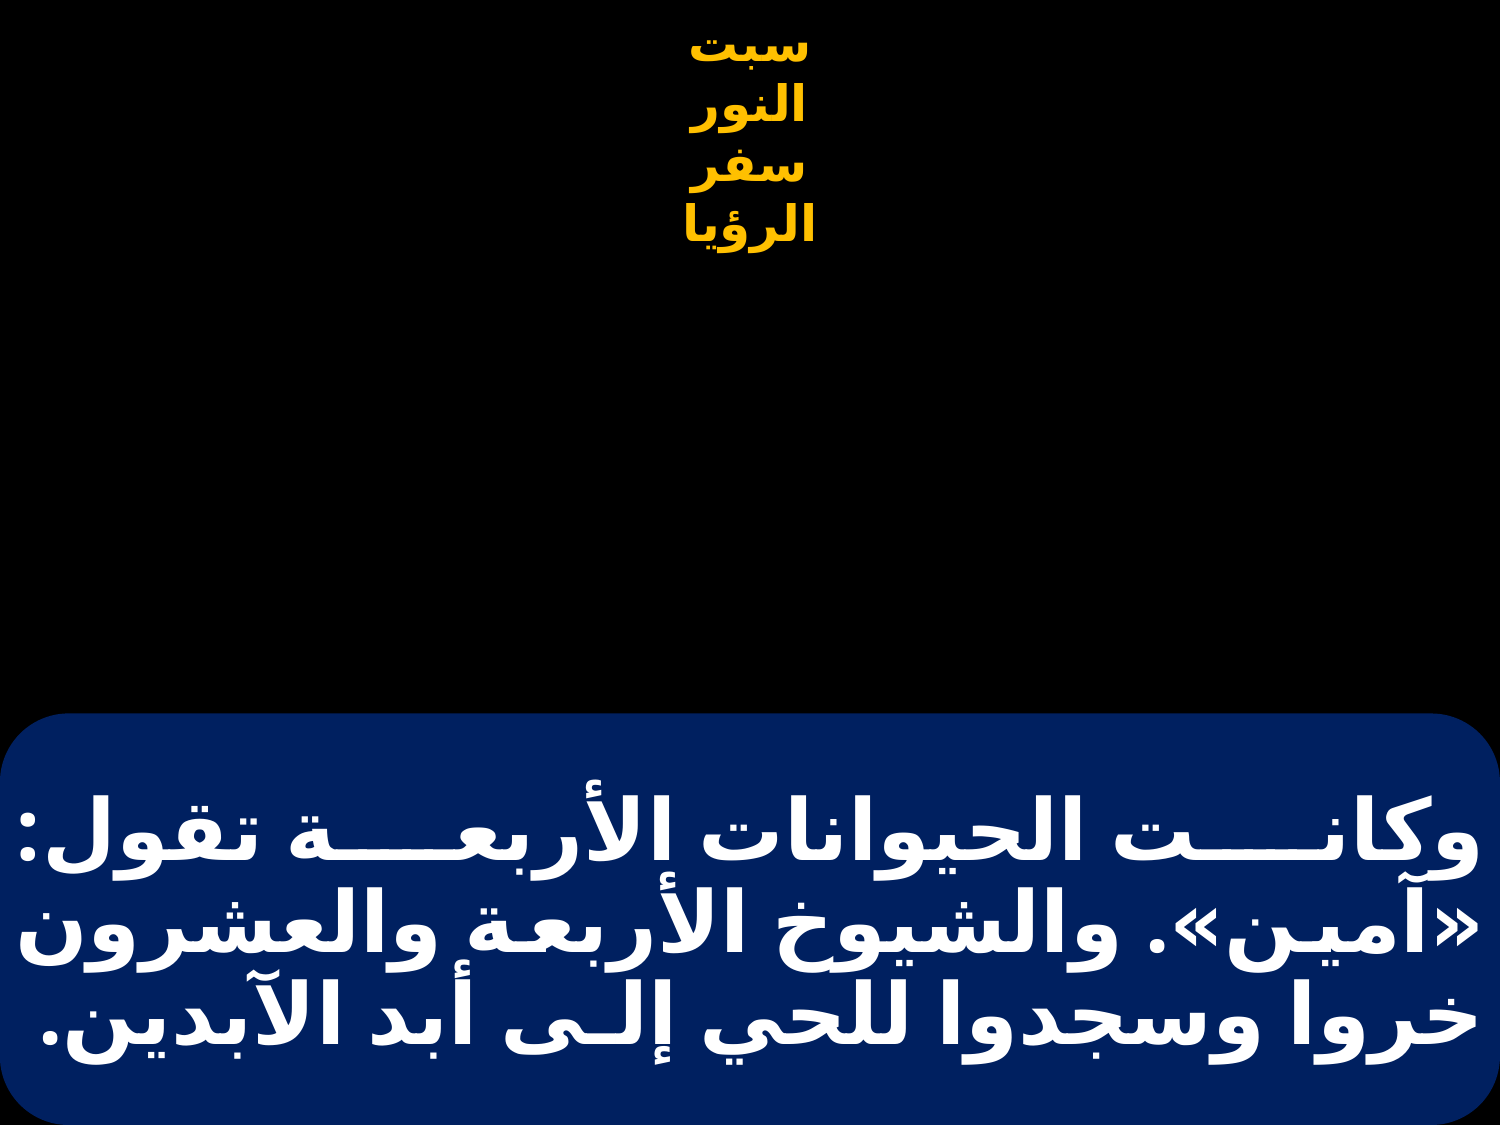

# وكانت الحيوانات الأربعة تقول: «آمين». والشيوخ الأربعة والعشرون خروا وسجدوا للحي إلـى أبد الآبدين.